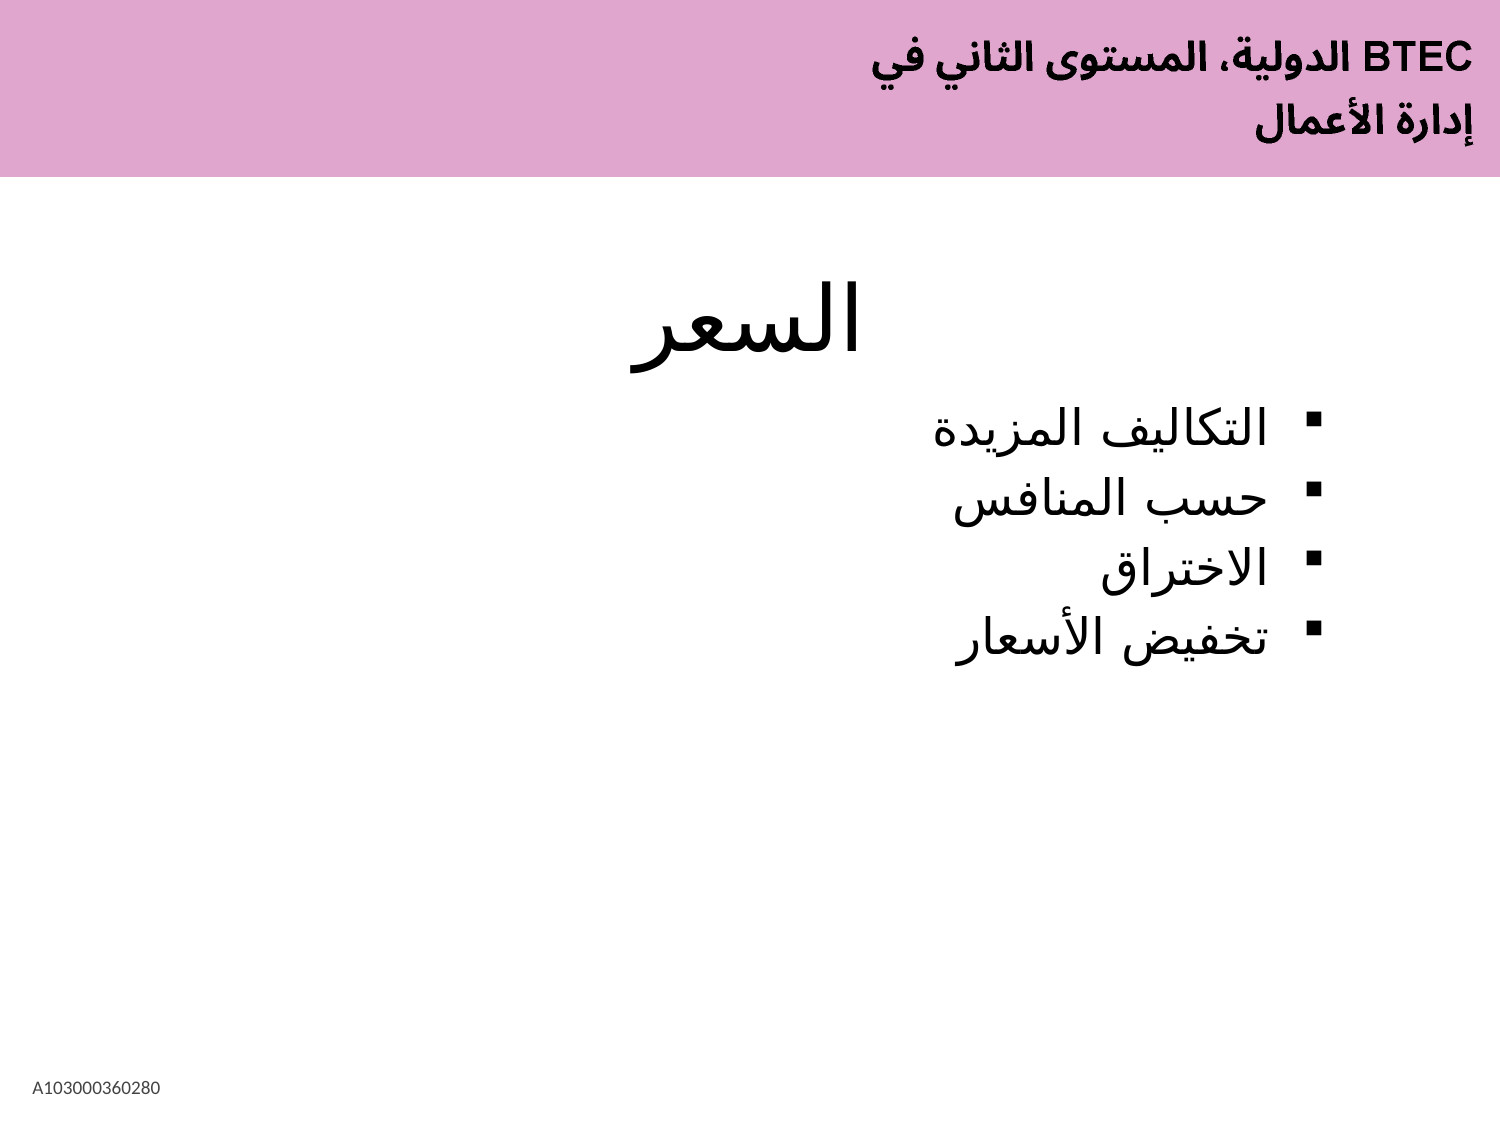

# السعر
التكاليف المزيدة
حسب المنافس
الاختراق
تخفيض الأسعار

A103000360280